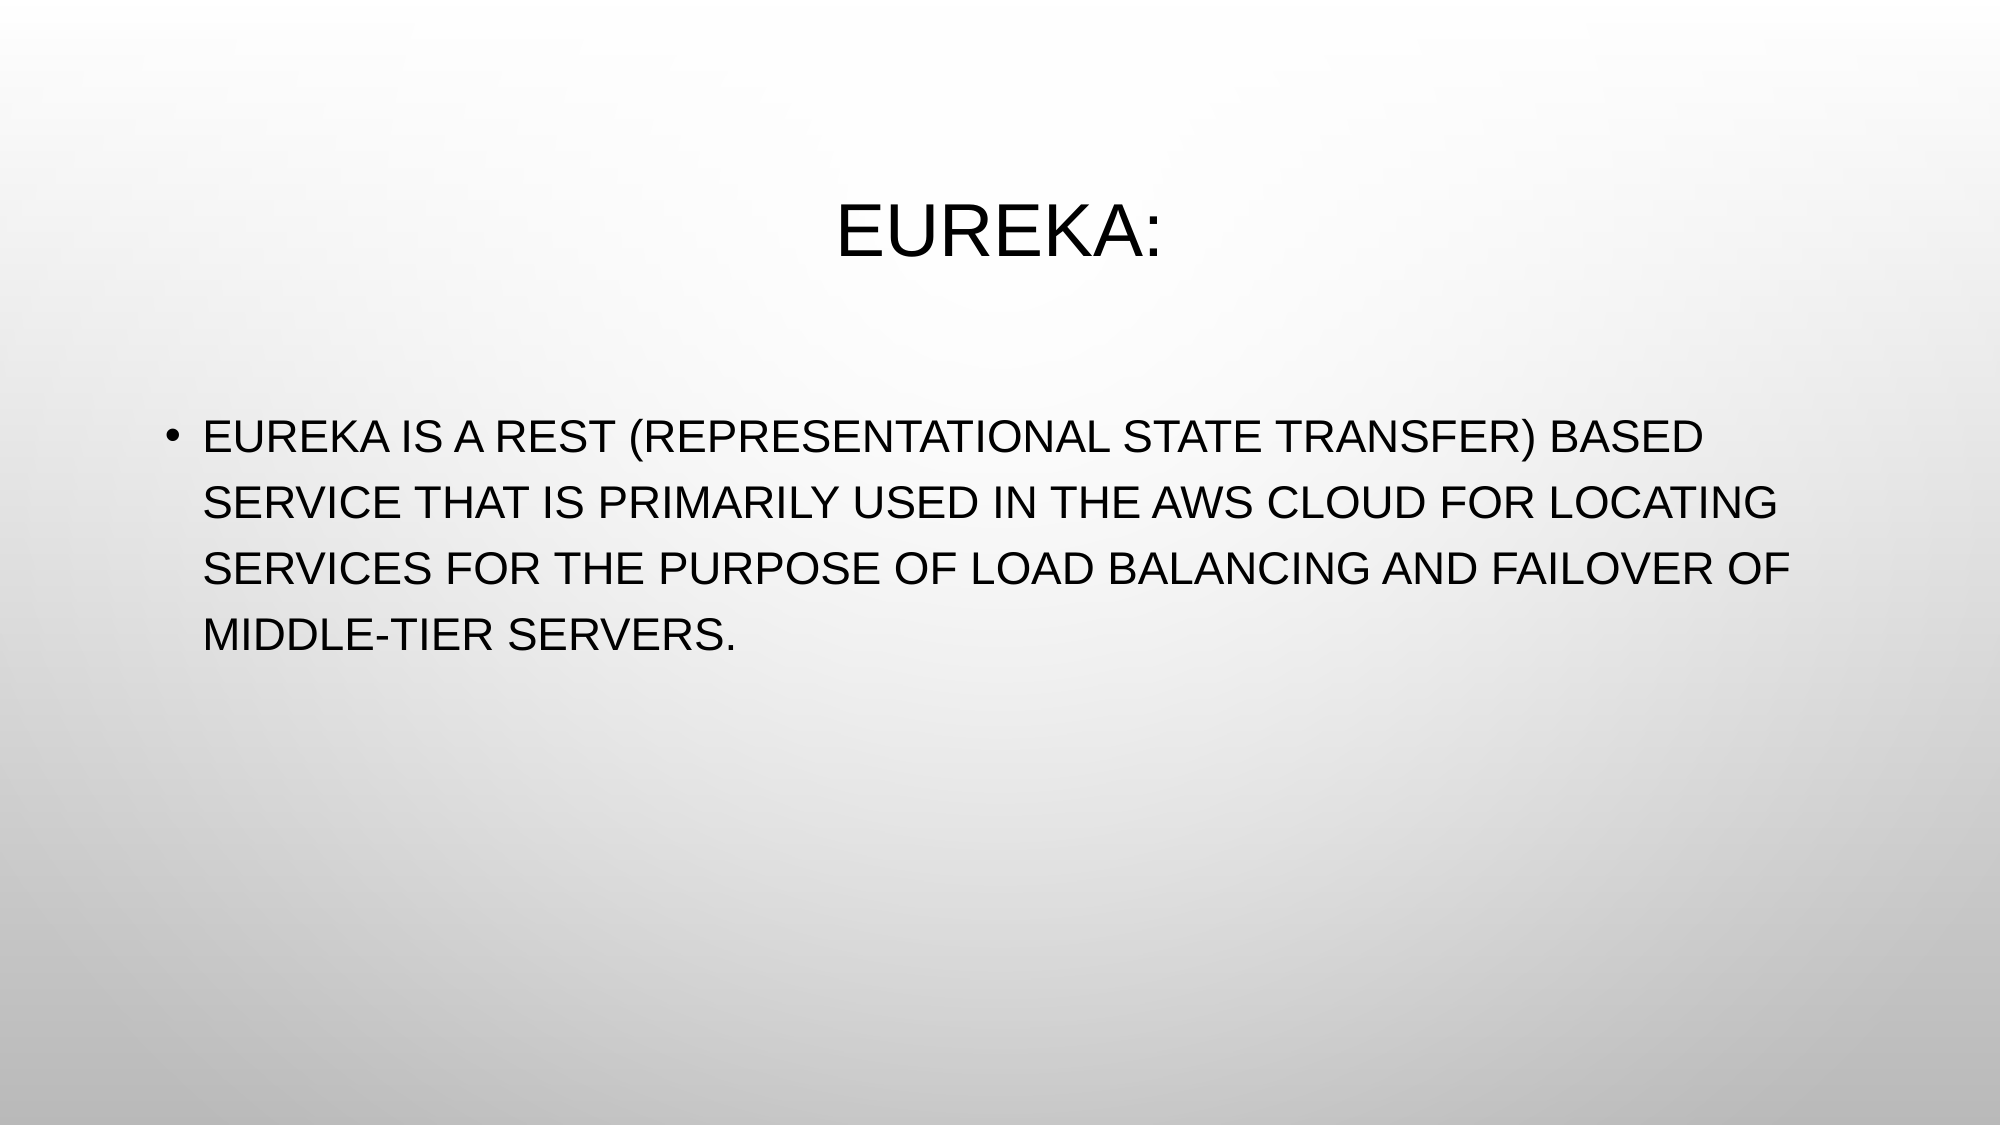

# Eureka:
Eureka is a REST (Representational State Transfer) based service that is primarily used in the AWS cloud for locating services for the purpose of load balancing and failover of middle-tier servers.